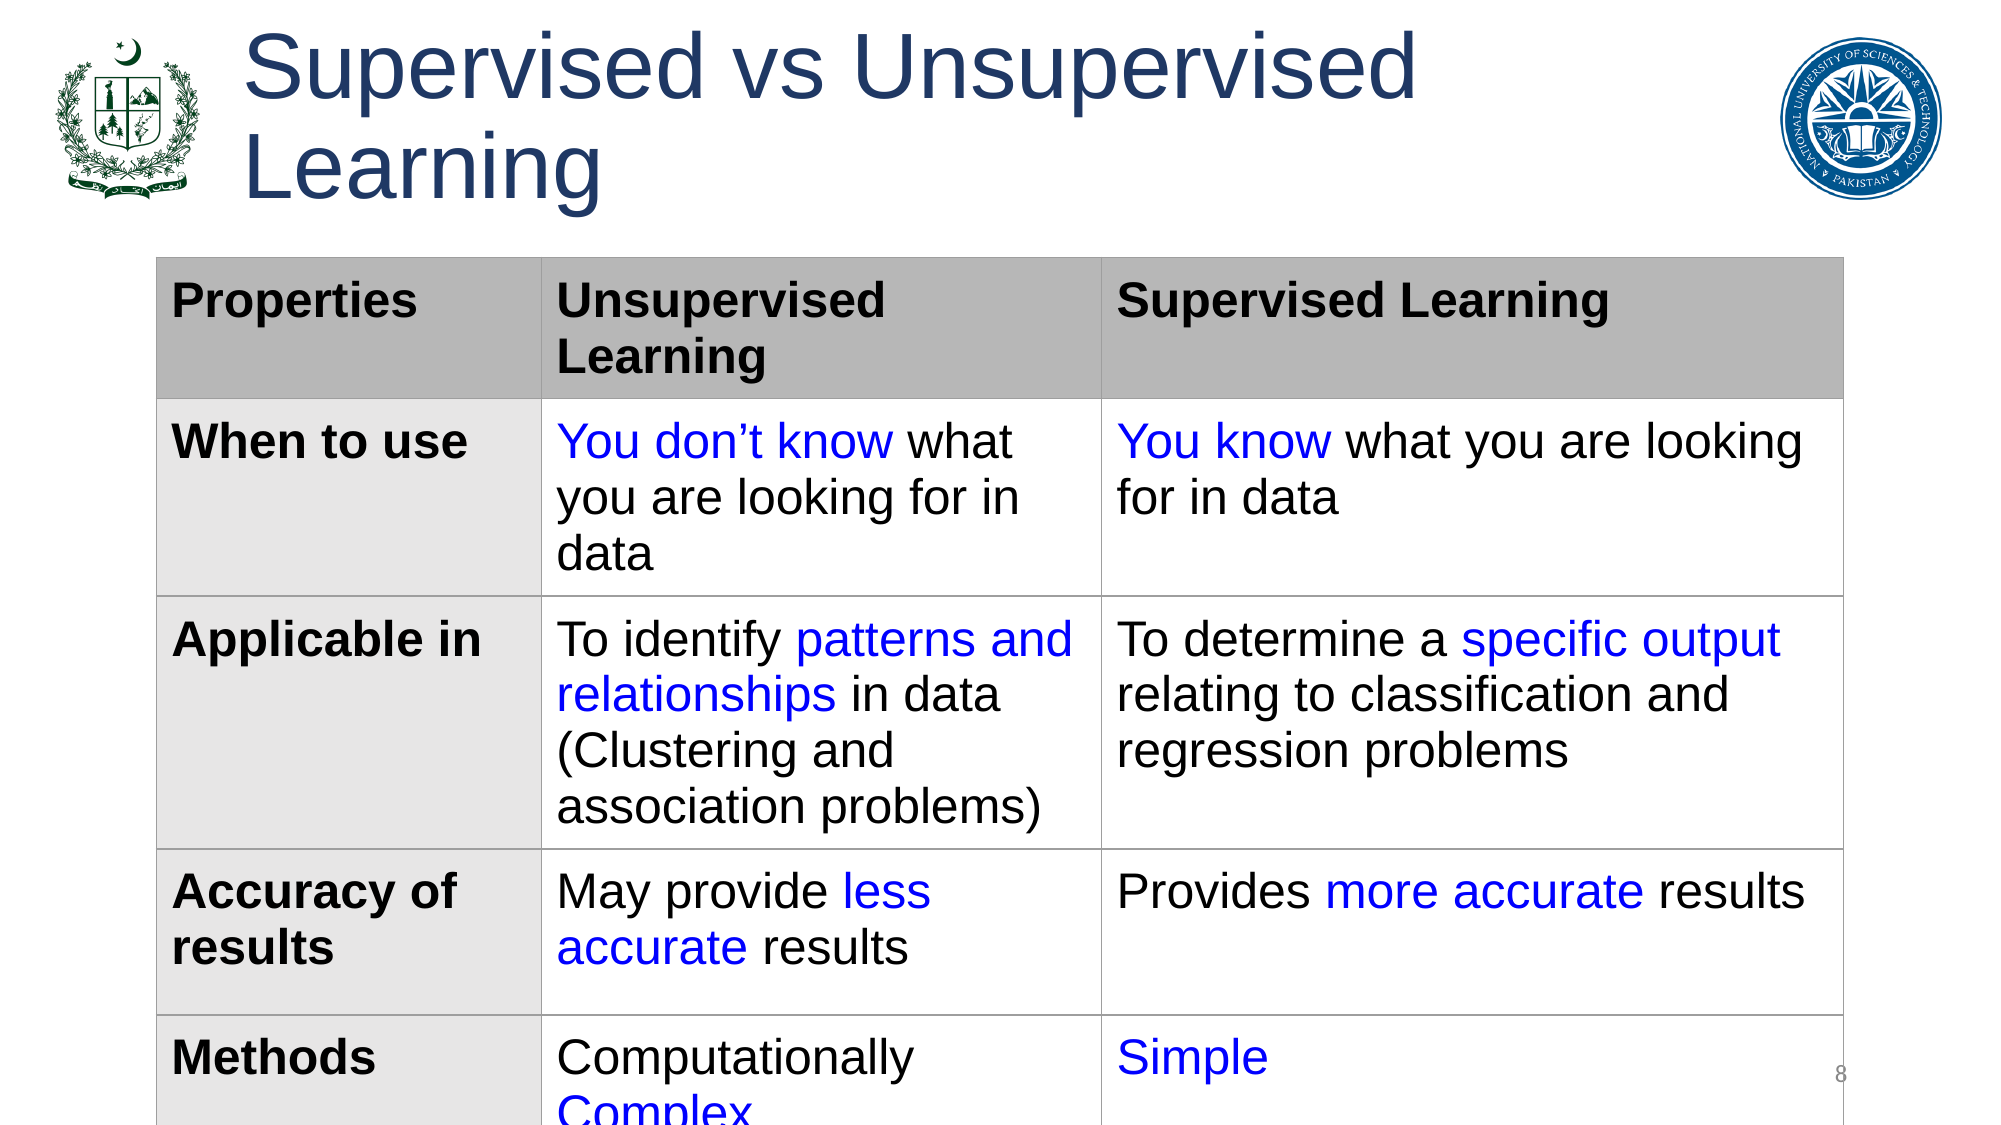

# Supervised vs Unsupervised Learning
| Properties | Unsupervised Learning | Supervised Learning |
| --- | --- | --- |
| When to use | You don’t know what you are looking for in data | You know what you are looking for in data |
| Applicable in | To identify patterns and relationships in data (Clustering and association problems) | To determine a specific output relating to classification and regression problems |
| Accuracy of results | May provide less accurate results | Provides more accurate results |
| Methods | Computationally Complex | Simple |
8